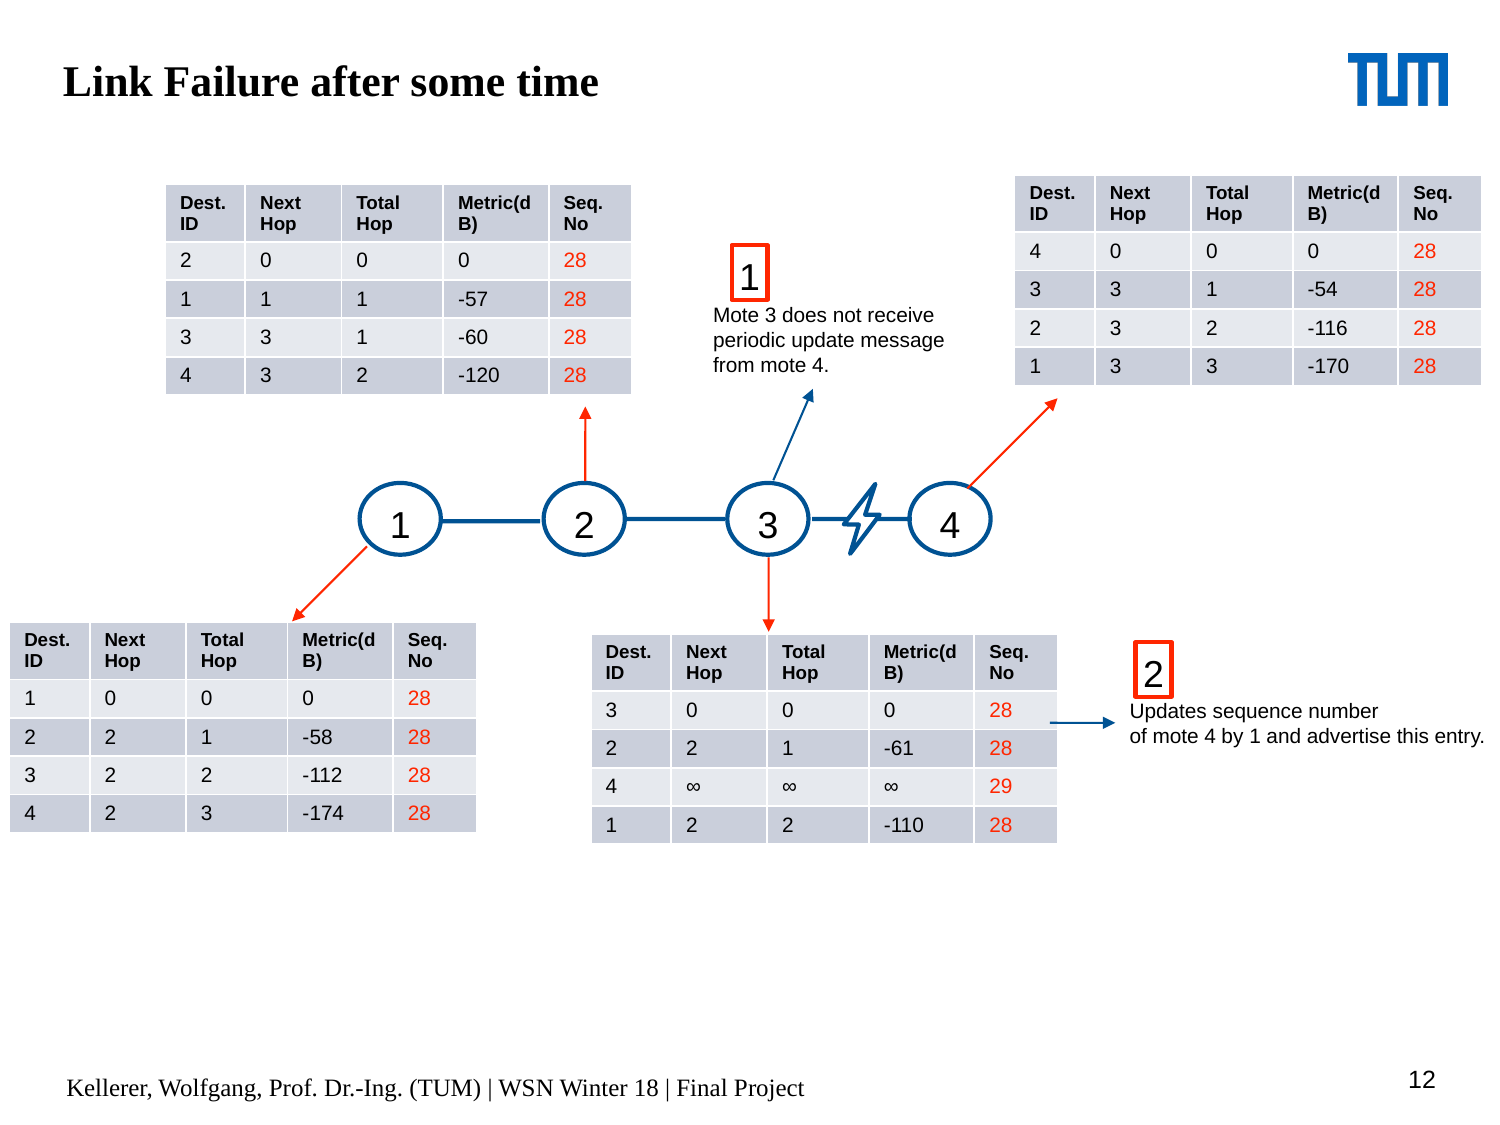

Link Failure after some time
| Dest. ID | Next Hop | Total Hop | Metric(dB) | Seq. No |
| --- | --- | --- | --- | --- |
| 4 | 0 | 0 | 0 | 28 |
| 3 | 3 | 1 | -54 | 28 |
| 2 | 3 | 2 | -116 | 28 |
| 1 | 3 | 3 | -170 | 28 |
| Dest. ID | Next Hop | Total Hop | Metric(dB) | Seq. No |
| --- | --- | --- | --- | --- |
| 2 | 0 | 0 | 0 | 28 |
| 1 | 1 | 1 | -57 | 28 |
| 3 | 3 | 1 | -60 | 28 |
| 4 | 3 | 2 | -120 | 28 |

1
Mote 3 does not receive
periodic update message
from mote 4.

1

2

3

4

| Dest. ID | Next Hop | Total Hop | Metric(dB) | Seq. No |
| --- | --- | --- | --- | --- |
| 1 | 0 | 0 | 0 | 28 |
| 2 | 2 | 1 | -58 | 28 |
| 3 | 2 | 2 | -112 | 28 |
| 4 | 2 | 3 | -174 | 28 |
| Dest. ID | Next Hop | Total Hop | Metric(dB) | Seq. No |
| --- | --- | --- | --- | --- |
| 3 | 0 | 0 | 0 | 28 |
| 2 | 2 | 1 | -61 | 28 |
| 4 | ∞ | ∞ | ∞ | 29 |
| 1 | 2 | 2 | -110 | 28 |

2
Updates sequence number
of mote 4 by 1 and advertise this entry.

12